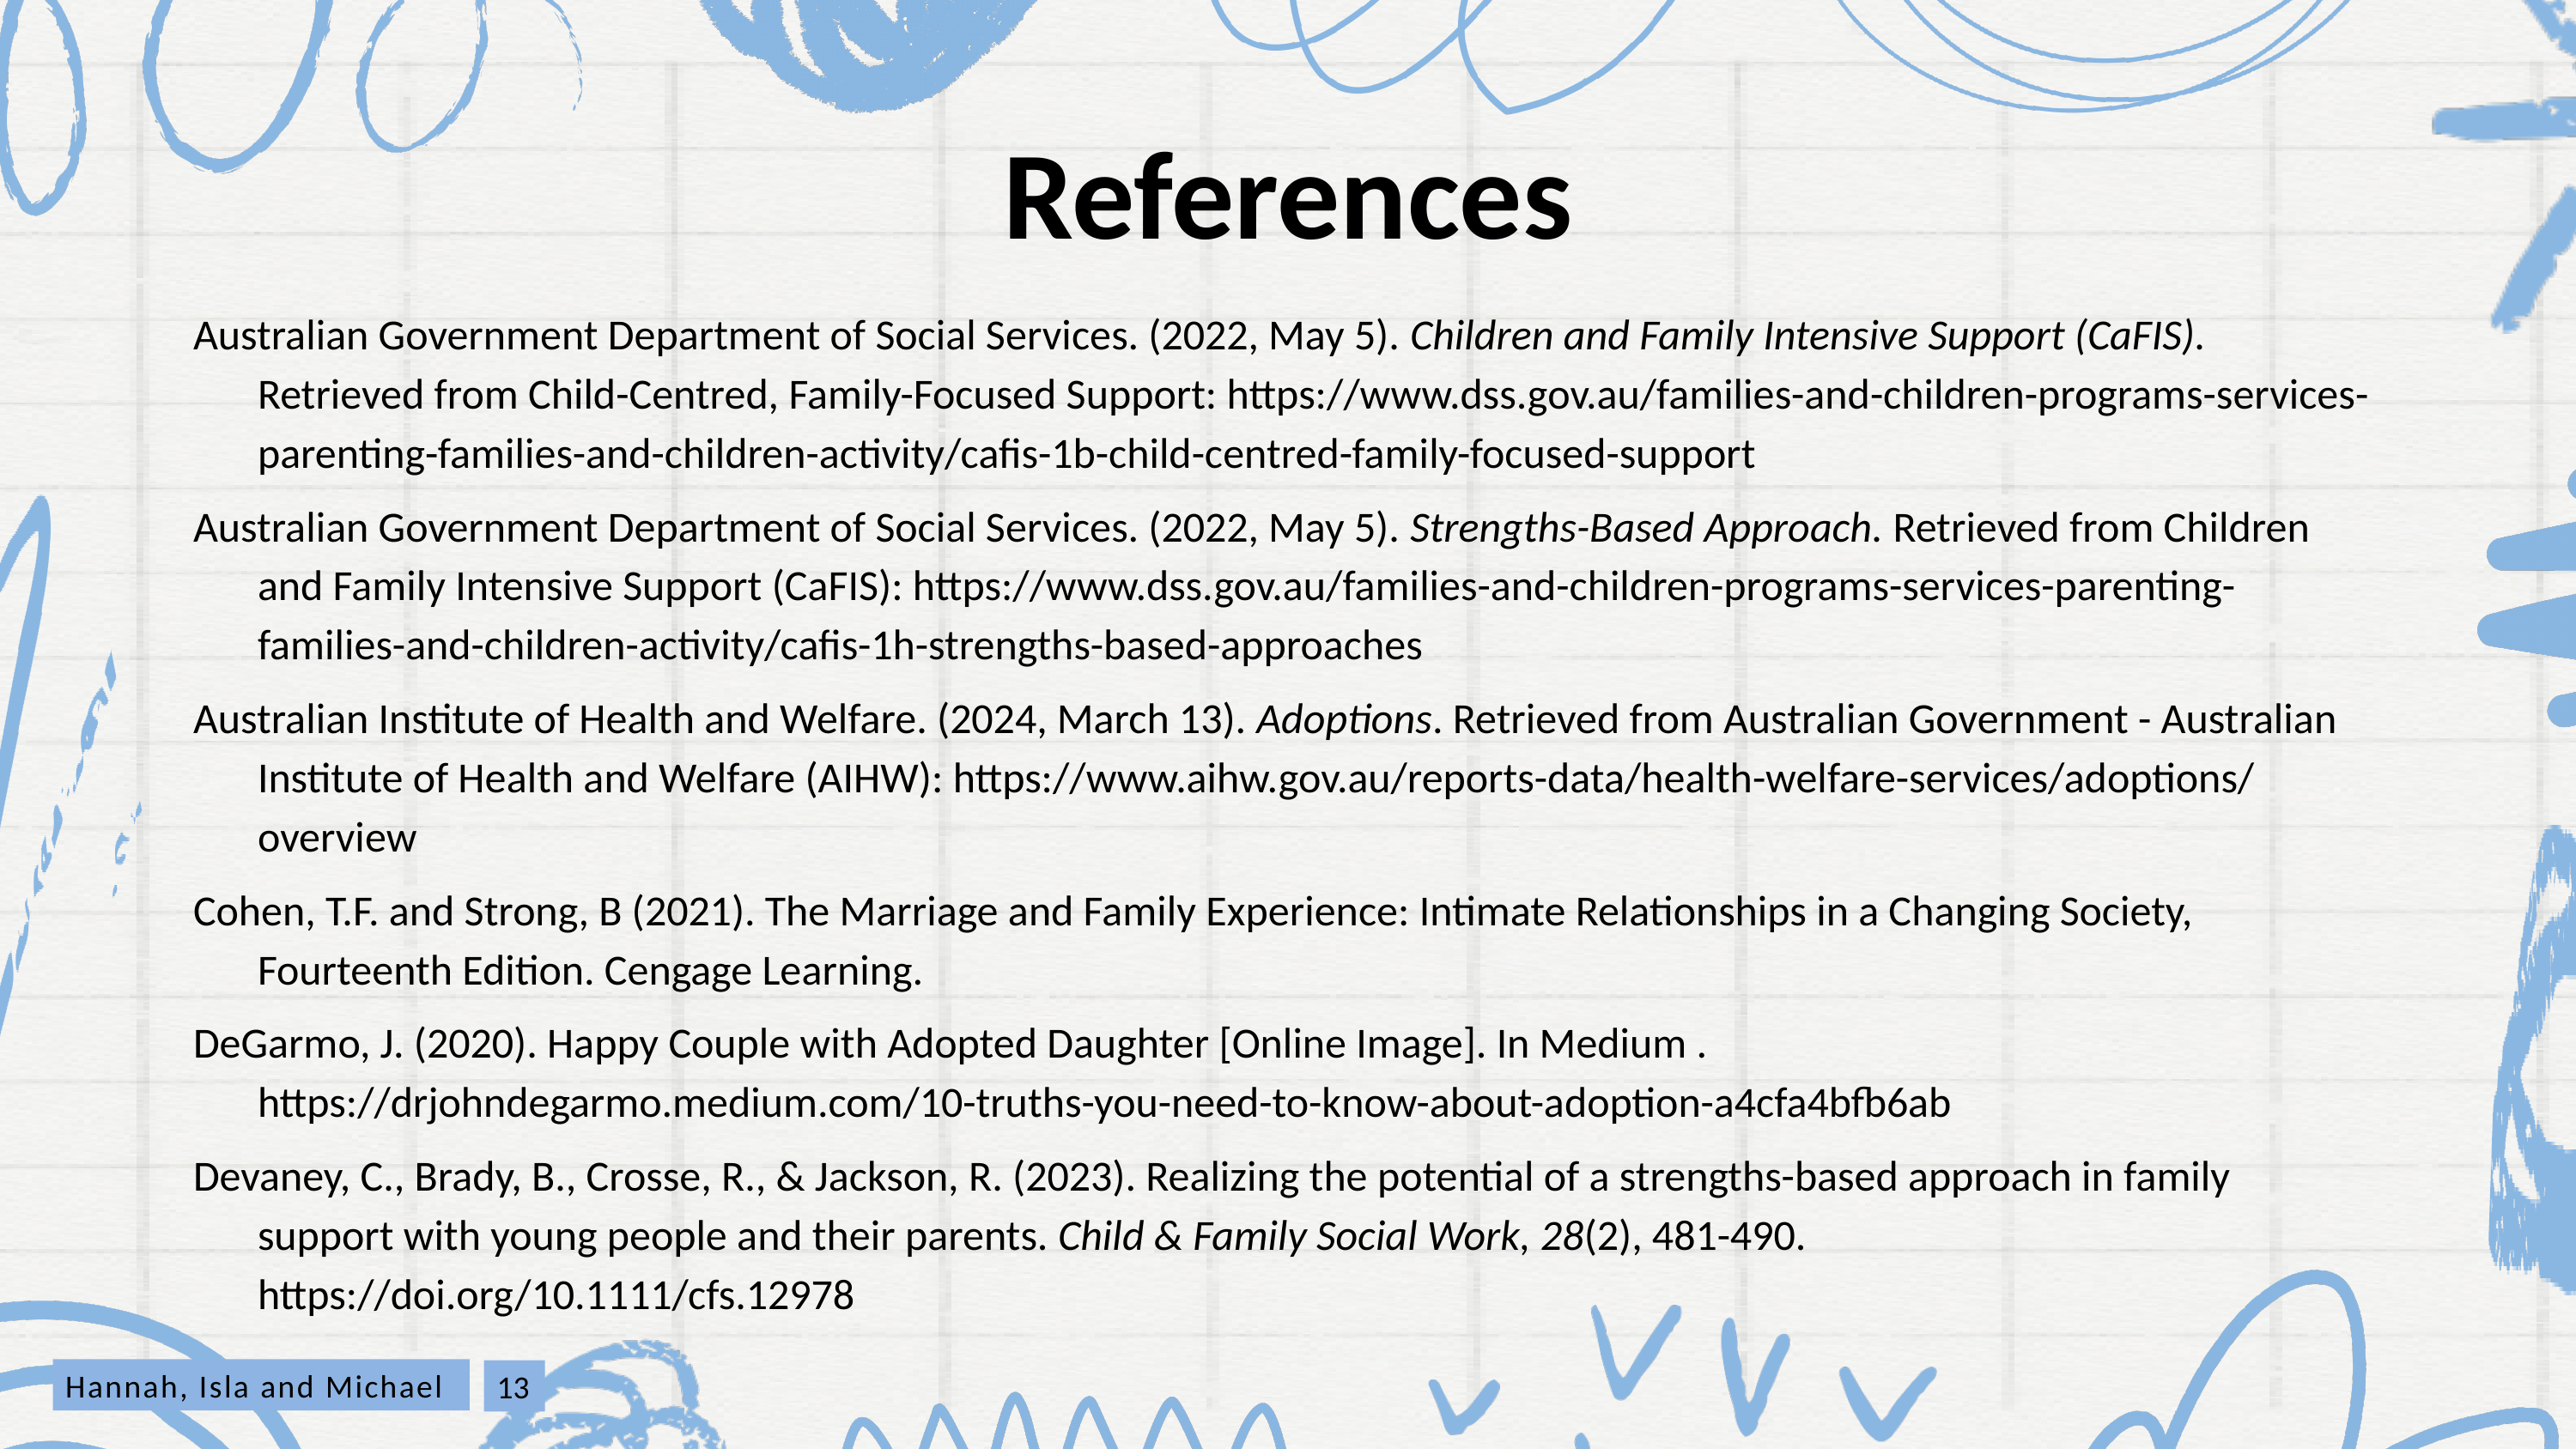

References
Australian Government Department of Social Services. (2022, May 5). Children and Family Intensive Support (CaFIS). Retrieved from Child-Centred, Family-Focused Support: https://www.dss.gov.au/families-and-children-programs-services-parenting-families-and-children-activity/cafis-1b-child-centred-family-focused-support
Australian Government Department of Social Services. (2022, May 5). Strengths-Based Approach. Retrieved from Children and Family Intensive Support (CaFIS): https://www.dss.gov.au/families-and-children-programs-services-parenting-families-and-children-activity/cafis-1h-strengths-based-approaches
Australian Institute of Health and Welfare. (2024, March 13). Adoptions. Retrieved from Australian Government - Australian Institute of Health and Welfare (AIHW): https://www.aihw.gov.au/reports-data/health-welfare-services/adoptions/overview
Cohen, T.F. and Strong, B (2021). The Marriage and Family Experience: Intimate Relationships in a Changing Society, Fourteenth Edition. Cengage Learning.
DeGarmo, J. (2020). Happy Couple with Adopted Daughter [Online Image]. In Medium . https://drjohndegarmo.medium.com/10-truths-you-need-to-know-about-adoption-a4cfa4bfb6ab
Devaney, C., Brady, B., Crosse, R., & Jackson, R. (2023). Realizing the potential of a strengths-based approach in family support with young people and their parents. Child & Family Social Work, 28(2), 481-490. https://doi.org/10.1111/cfs.12978

Hannah, Isla and Michael
13